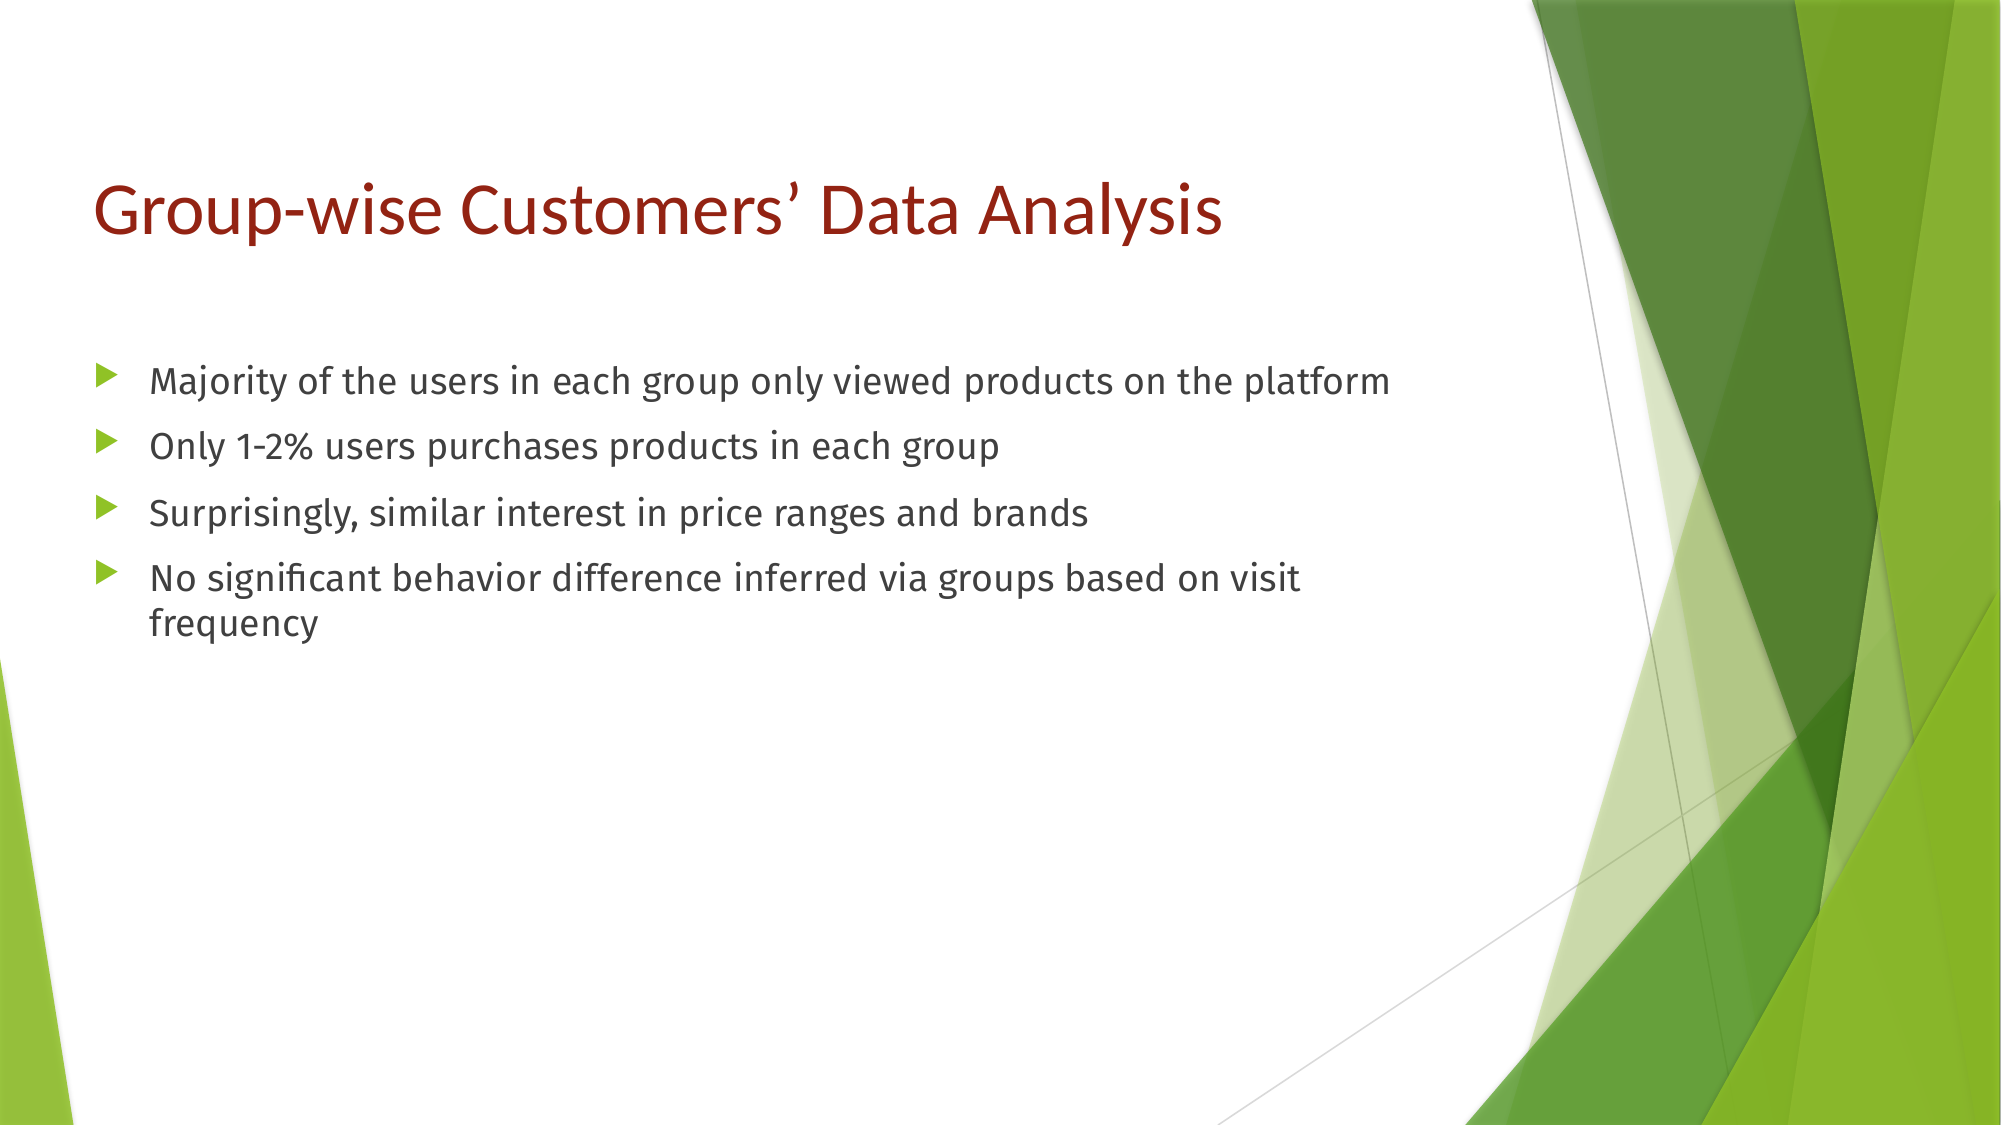

# Group-wise Customers’ Data Analysis
Majority of the users in each group only viewed products on the platform
Only 1-2% users purchases products in each group
Surprisingly, similar interest in price ranges and brands
No significant behavior difference inferred via groups based on visit frequency